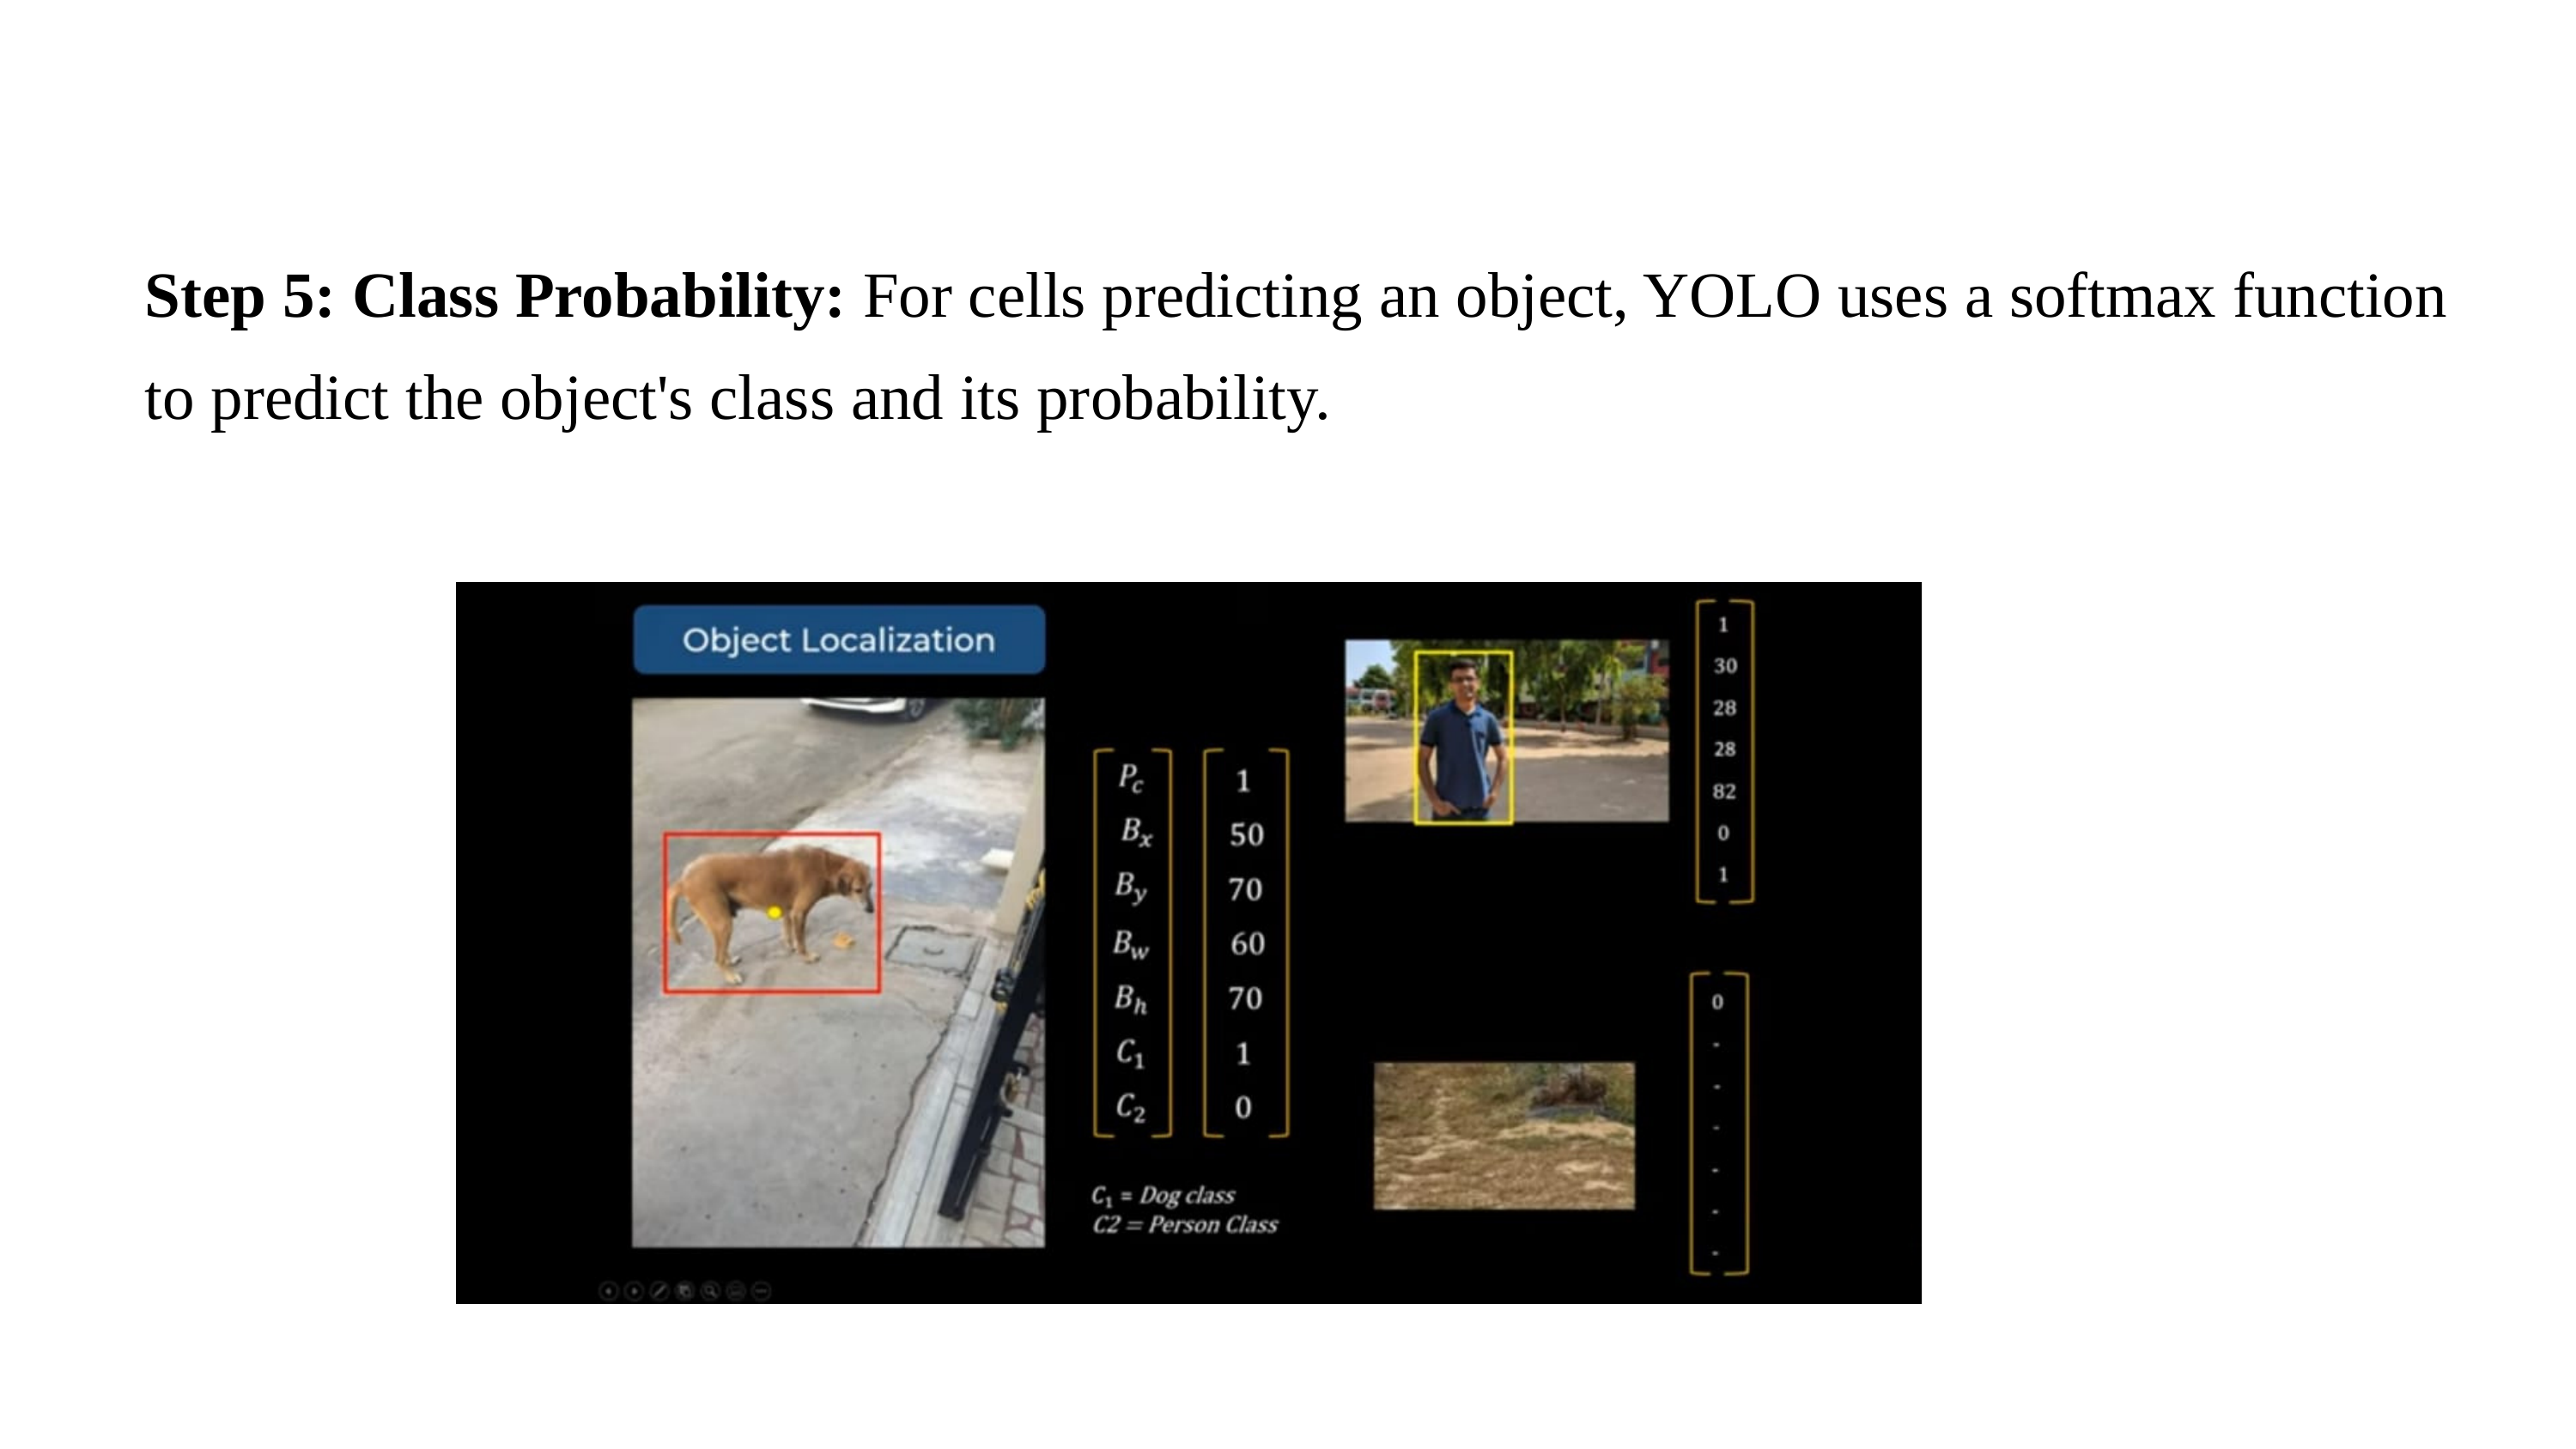

Step 5: Class Probability: For cells predicting an object, YOLO uses a softmax function to predict the object's class and its probability.